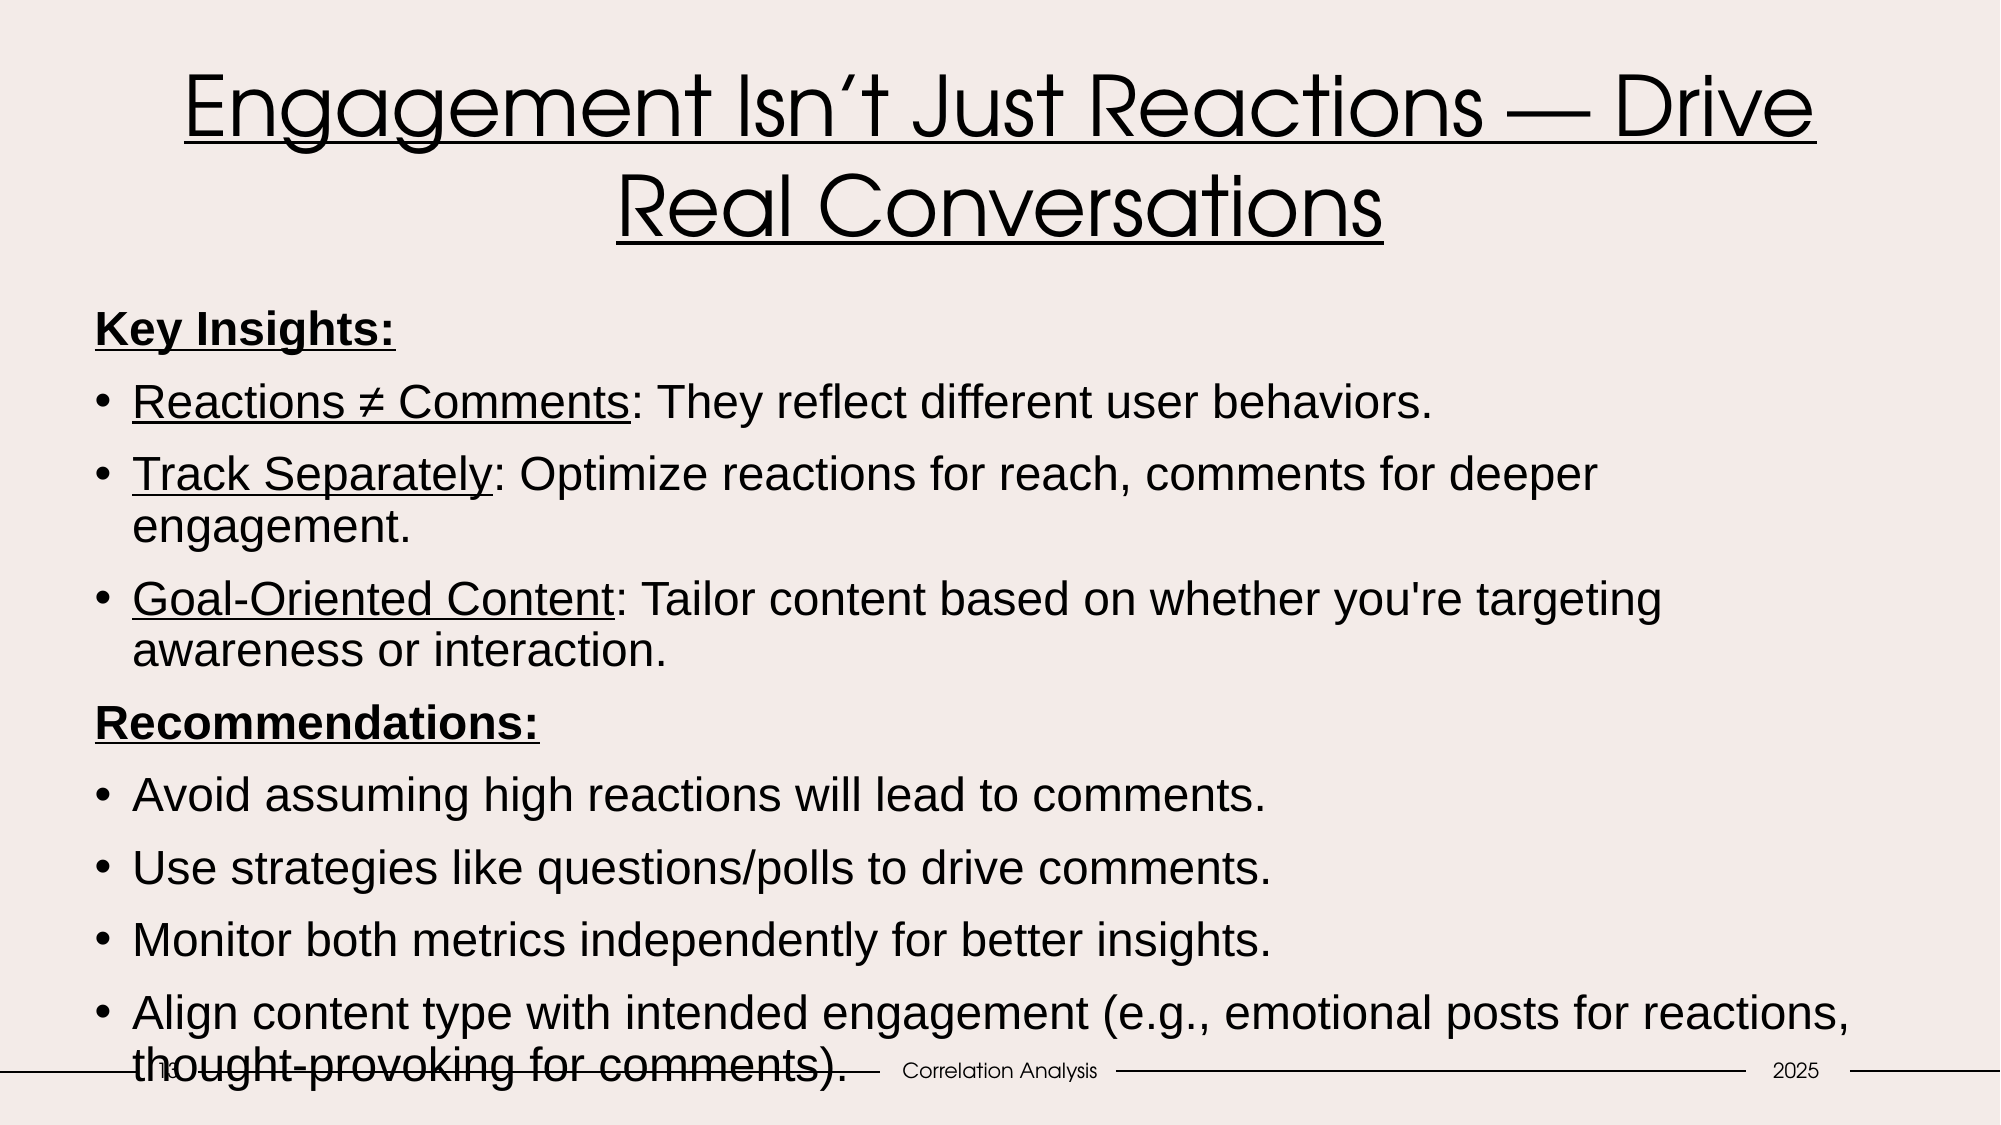

# Engagement Isn’t Just Reactions — Drive Real Conversations
Key Insights:
Reactions ≠ Comments: They reflect different user behaviors.
Track Separately: Optimize reactions for reach, comments for deeper engagement.
Goal-Oriented Content: Tailor content based on whether you're targeting awareness or interaction.
Recommendations:
Avoid assuming high reactions will lead to comments.
Use strategies like questions/polls to drive comments.
Monitor both metrics independently for better insights.
Align content type with intended engagement (e.g., emotional posts for reactions, thought-provoking for comments).
13
Correlation Analysis
2025